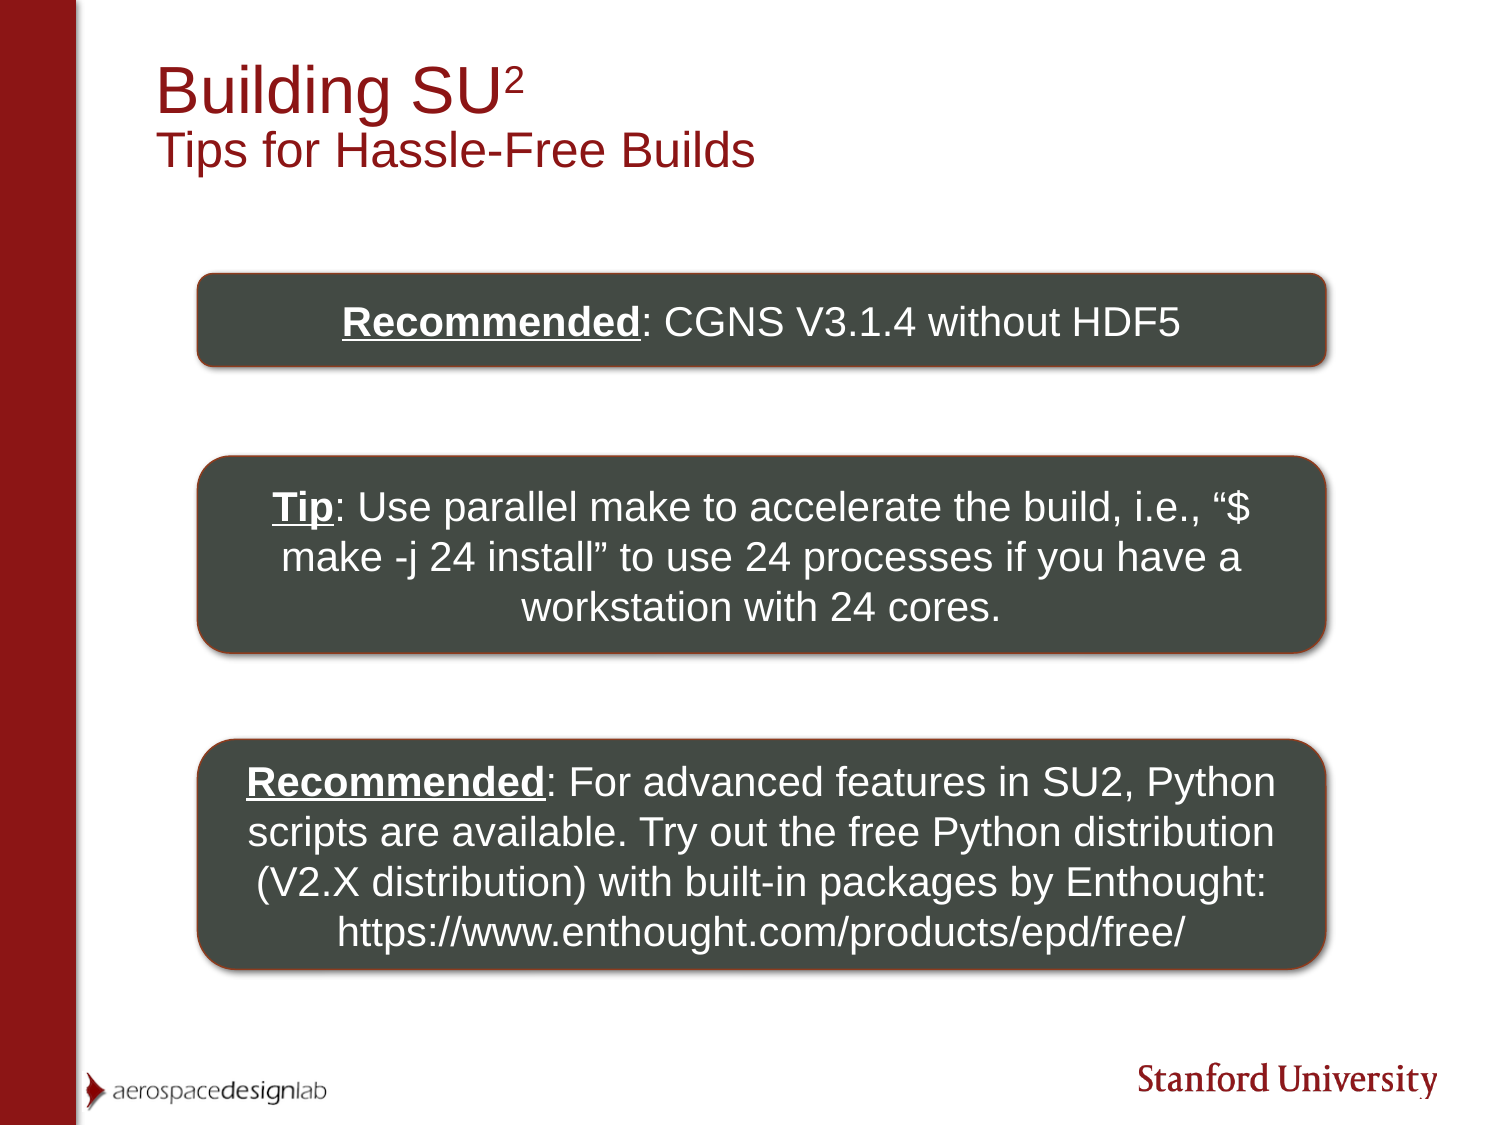

# Building SU2 Tips for Hassle-Free Builds
Recommended: CGNS V3.1.4 without HDF5
Tip: Use parallel make to accelerate the build, i.e., “$ make -j 24 install” to use 24 processes if you have a workstation with 24 cores.
Recommended: For advanced features in SU2, Python scripts are available. Try out the free Python distribution (V2.X distribution) with built-in packages by Enthought: https://www.enthought.com/products/epd/free/